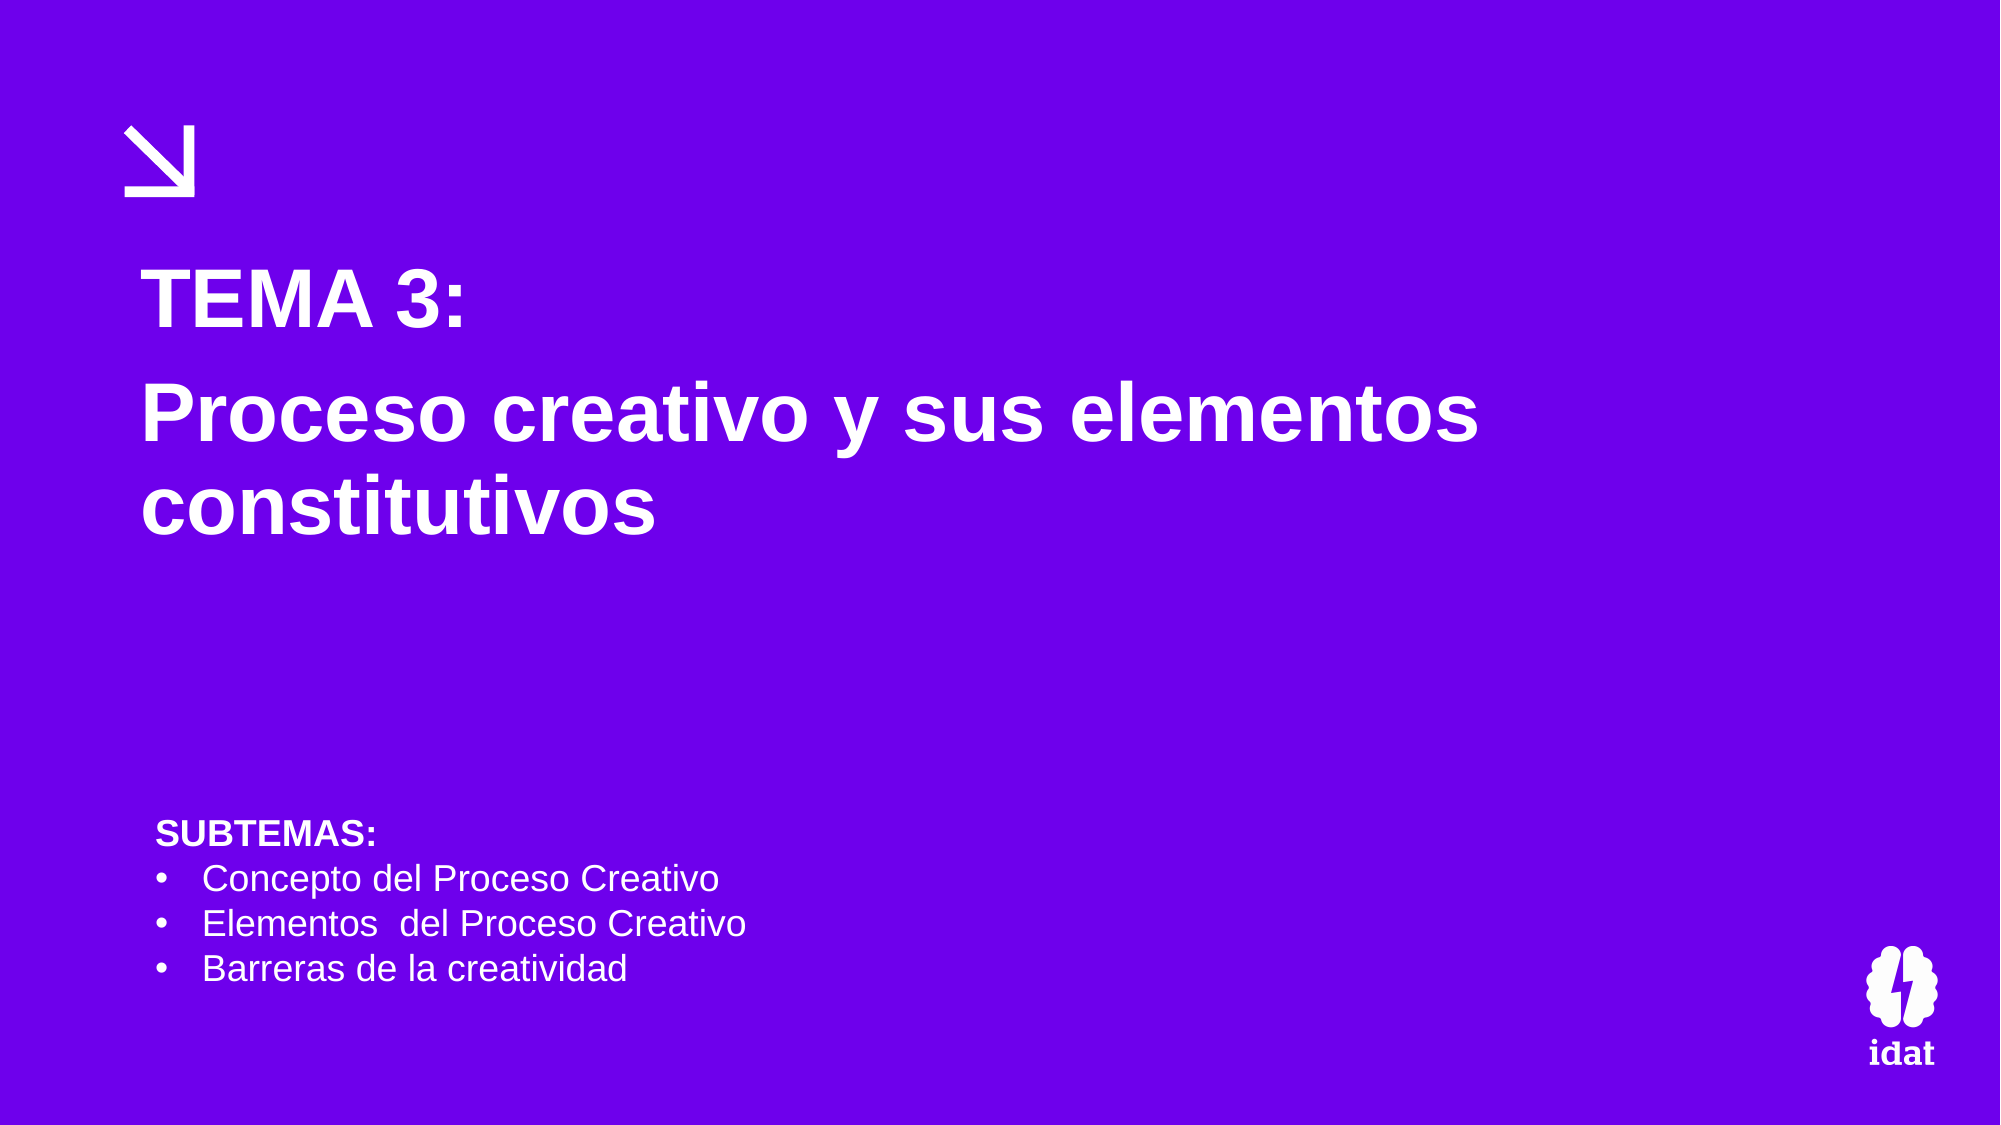

TEMA 3:
Proceso creativo y sus elementos constitutivos

SUBTEMAS:
Concepto del Proceso Creativo
Elementos  del Proceso Creativo
Barreras de la creatividad